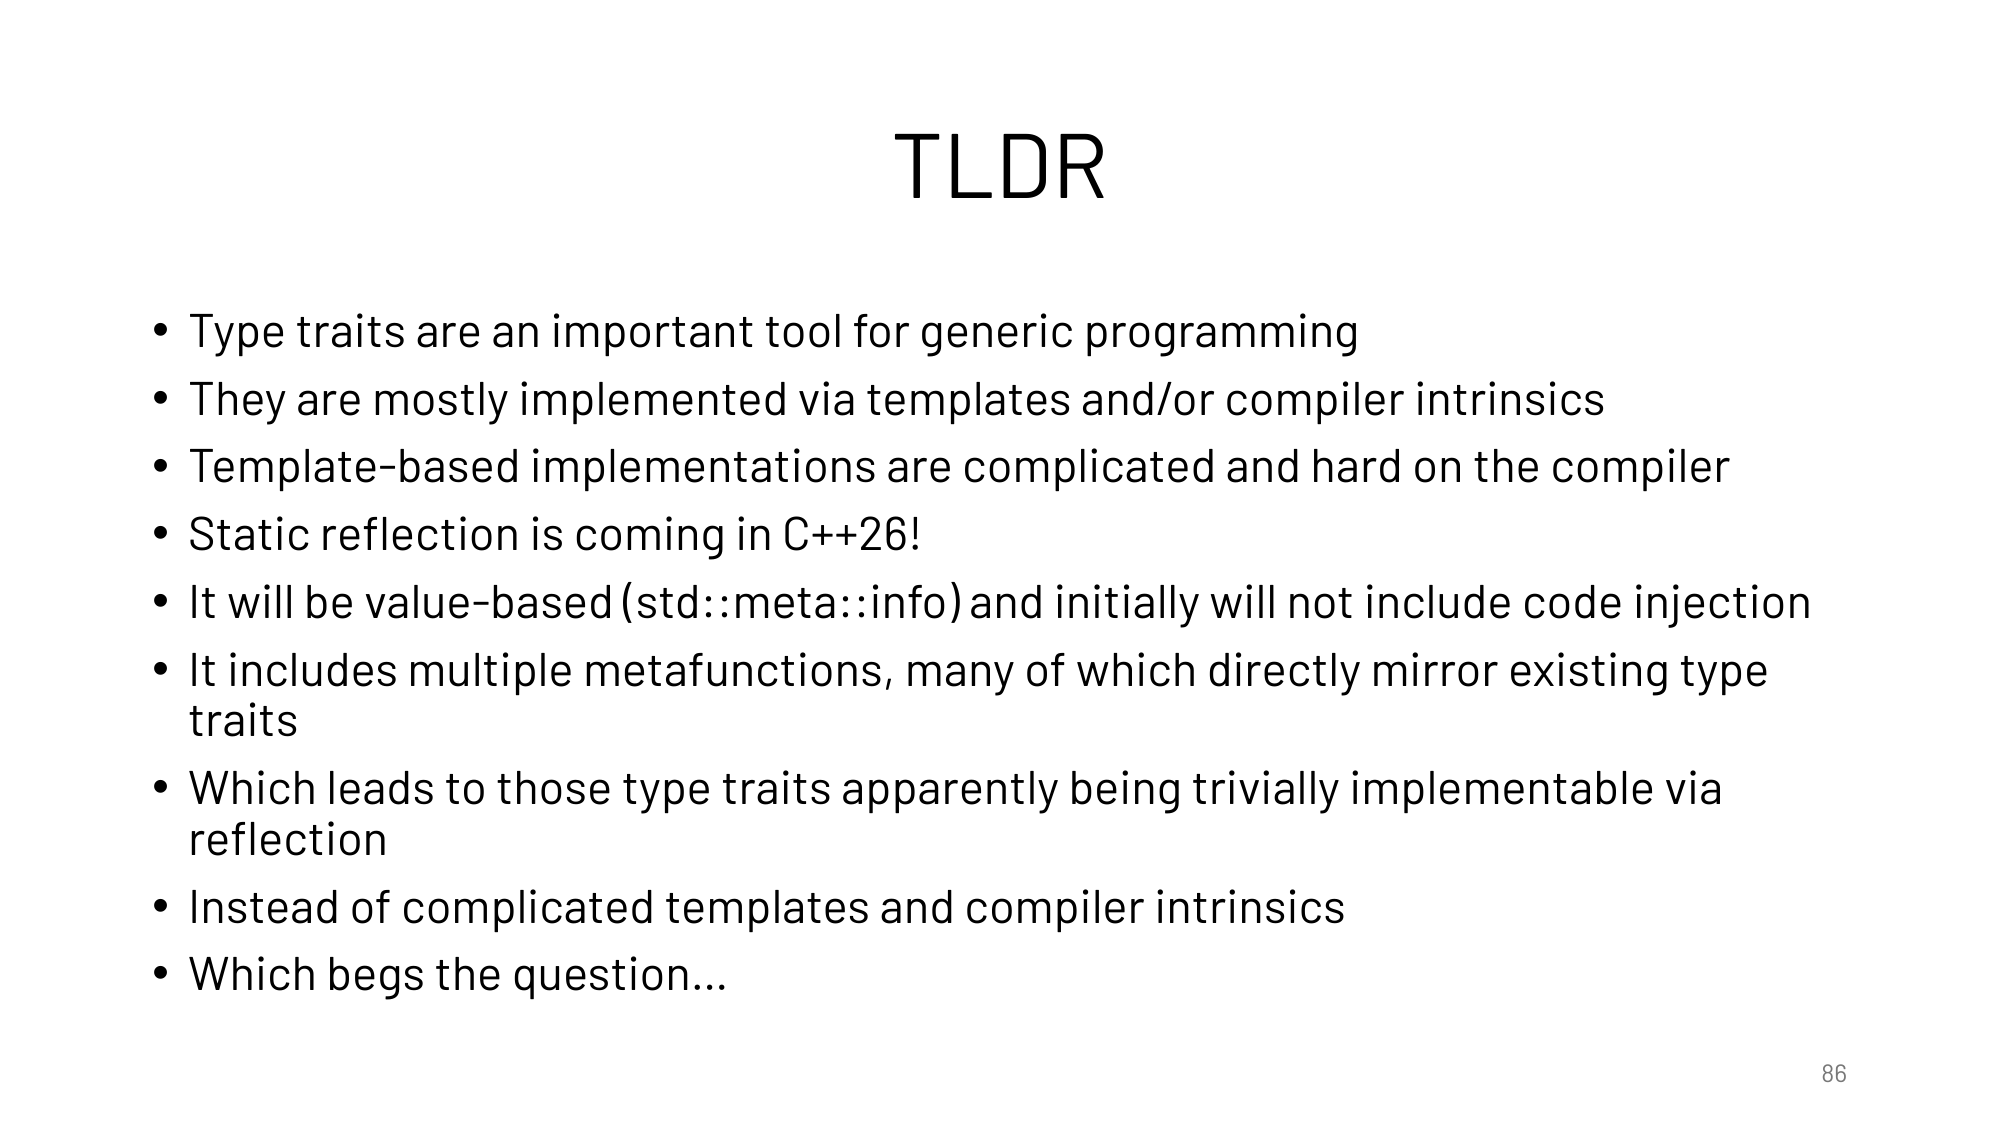

# TLDR
Type traits are an important tool for generic programming
They are mostly implemented via templates and/or compiler intrinsics
Template-based implementations are complicated and hard on the compiler
Static reflection is coming in C++26!
It will be value-based (std::meta::info) and initially will not include code injection
It includes multiple metafunctions, many of which directly mirror existing type traits
Which leads to those type traits apparently being trivially implementable via reflection
Instead of complicated templates and compiler intrinsics
Which begs the question…
86